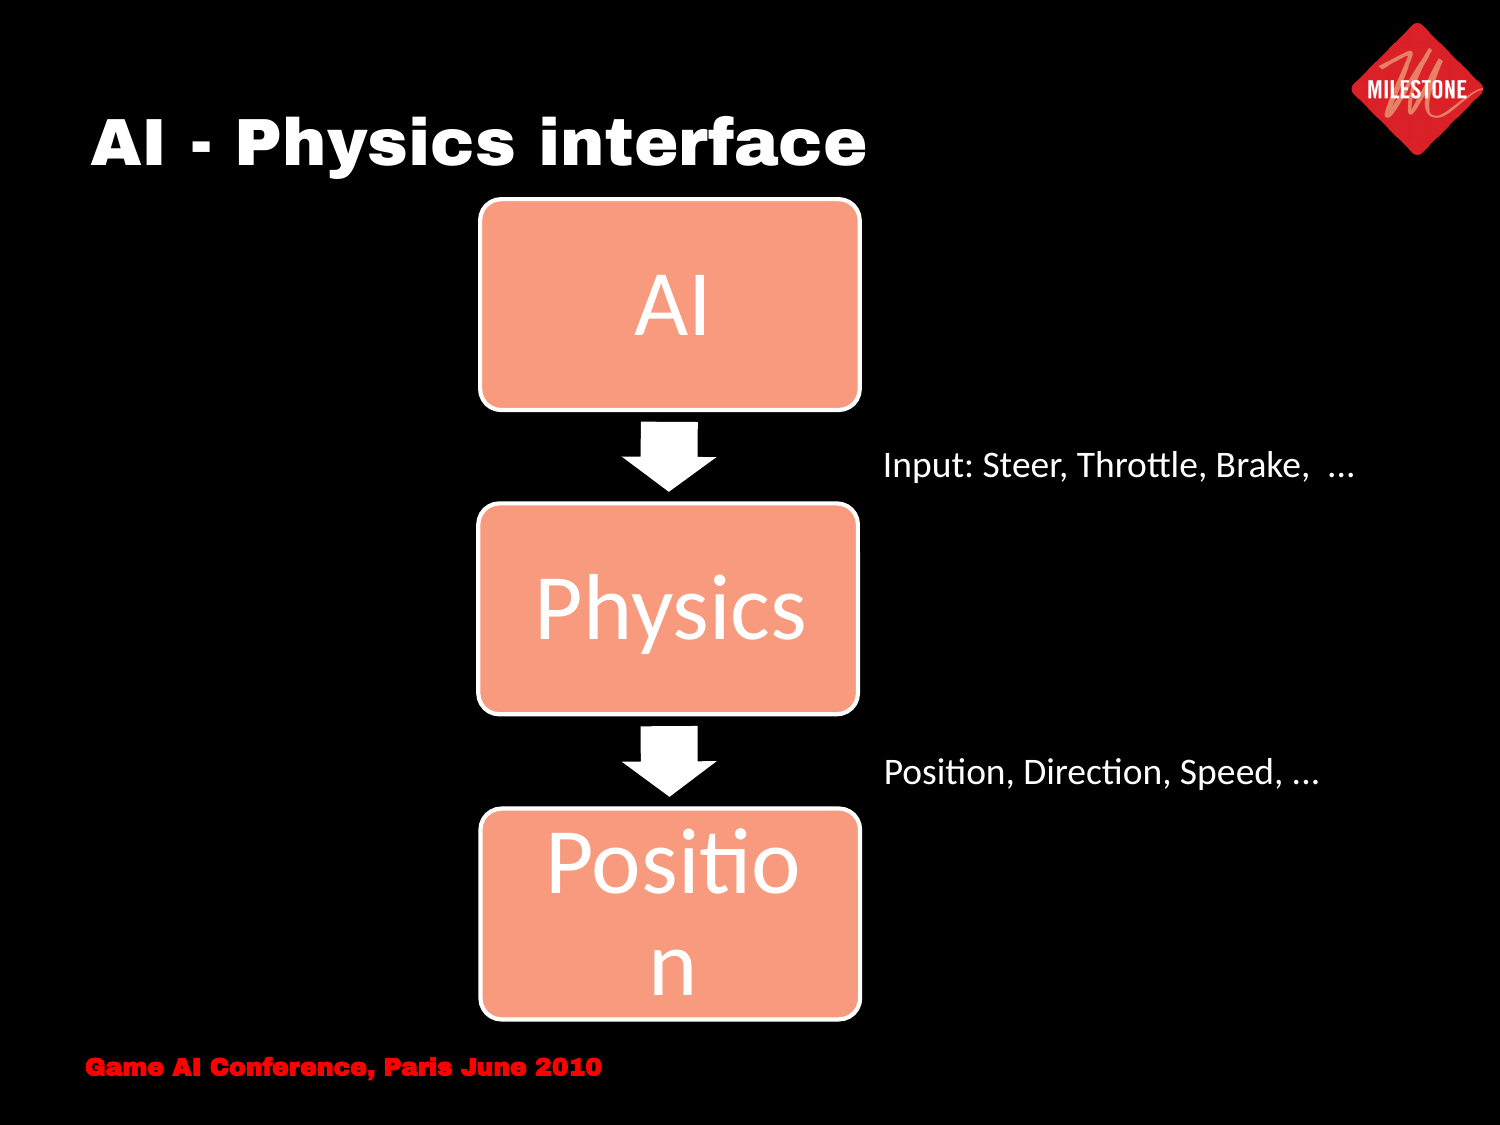

# AI - Physics interface
AI

Physics

Position
Input: Steer, Throttle, Brake,  ...
Position, Direction, Speed, ...
Game AI Conference, Paris June 2010